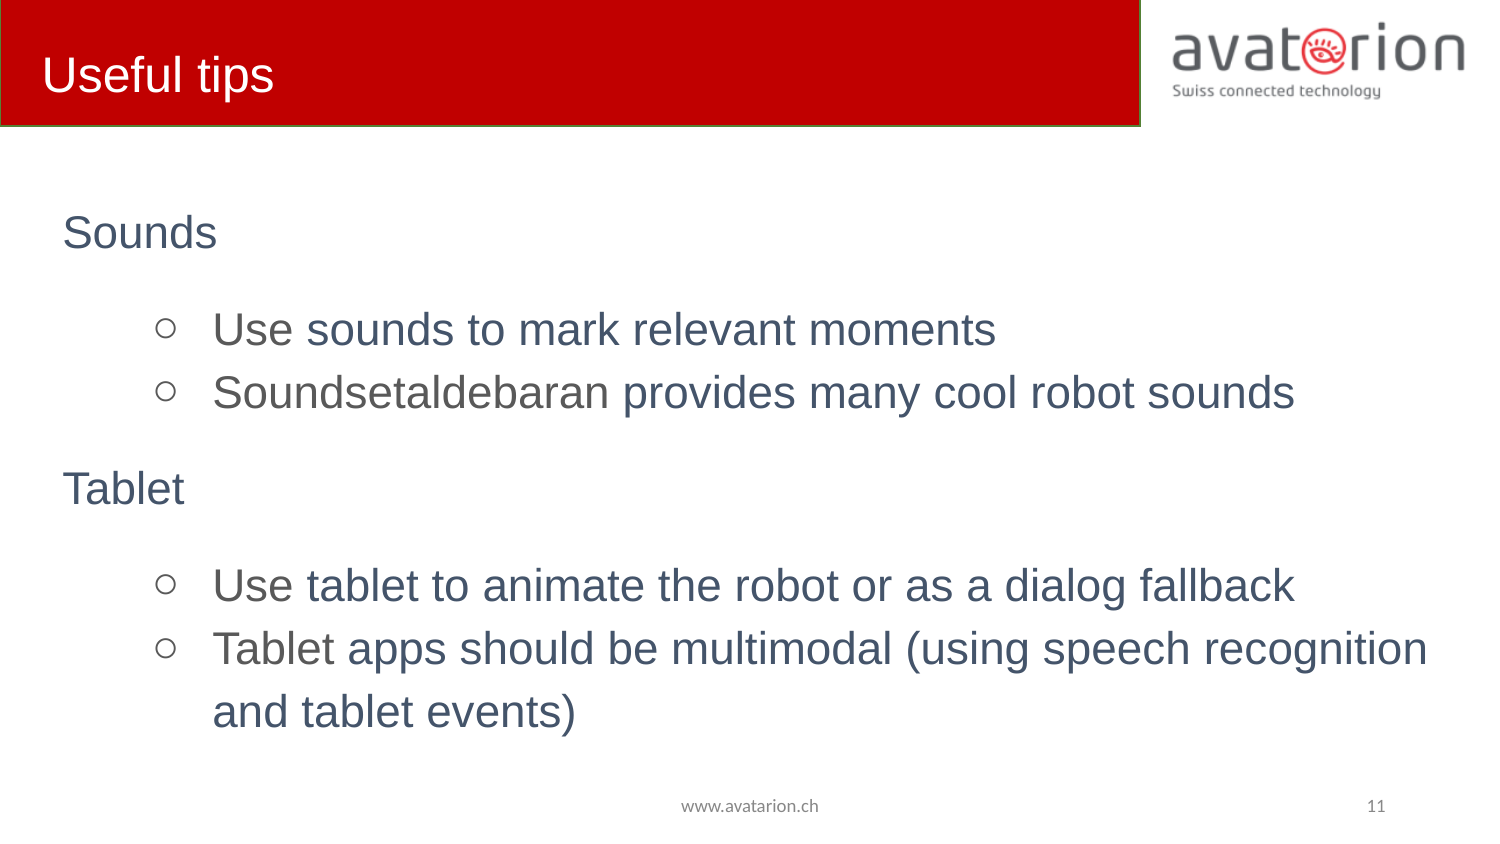

# Useful tips
Sounds
Use sounds to mark relevant moments
Soundsetaldebaran provides many cool robot sounds
Tablet
Use tablet to animate the robot or as a dialog fallback
Tablet apps should be multimodal (using speech recognition and tablet events)
www.avatarion.ch
11